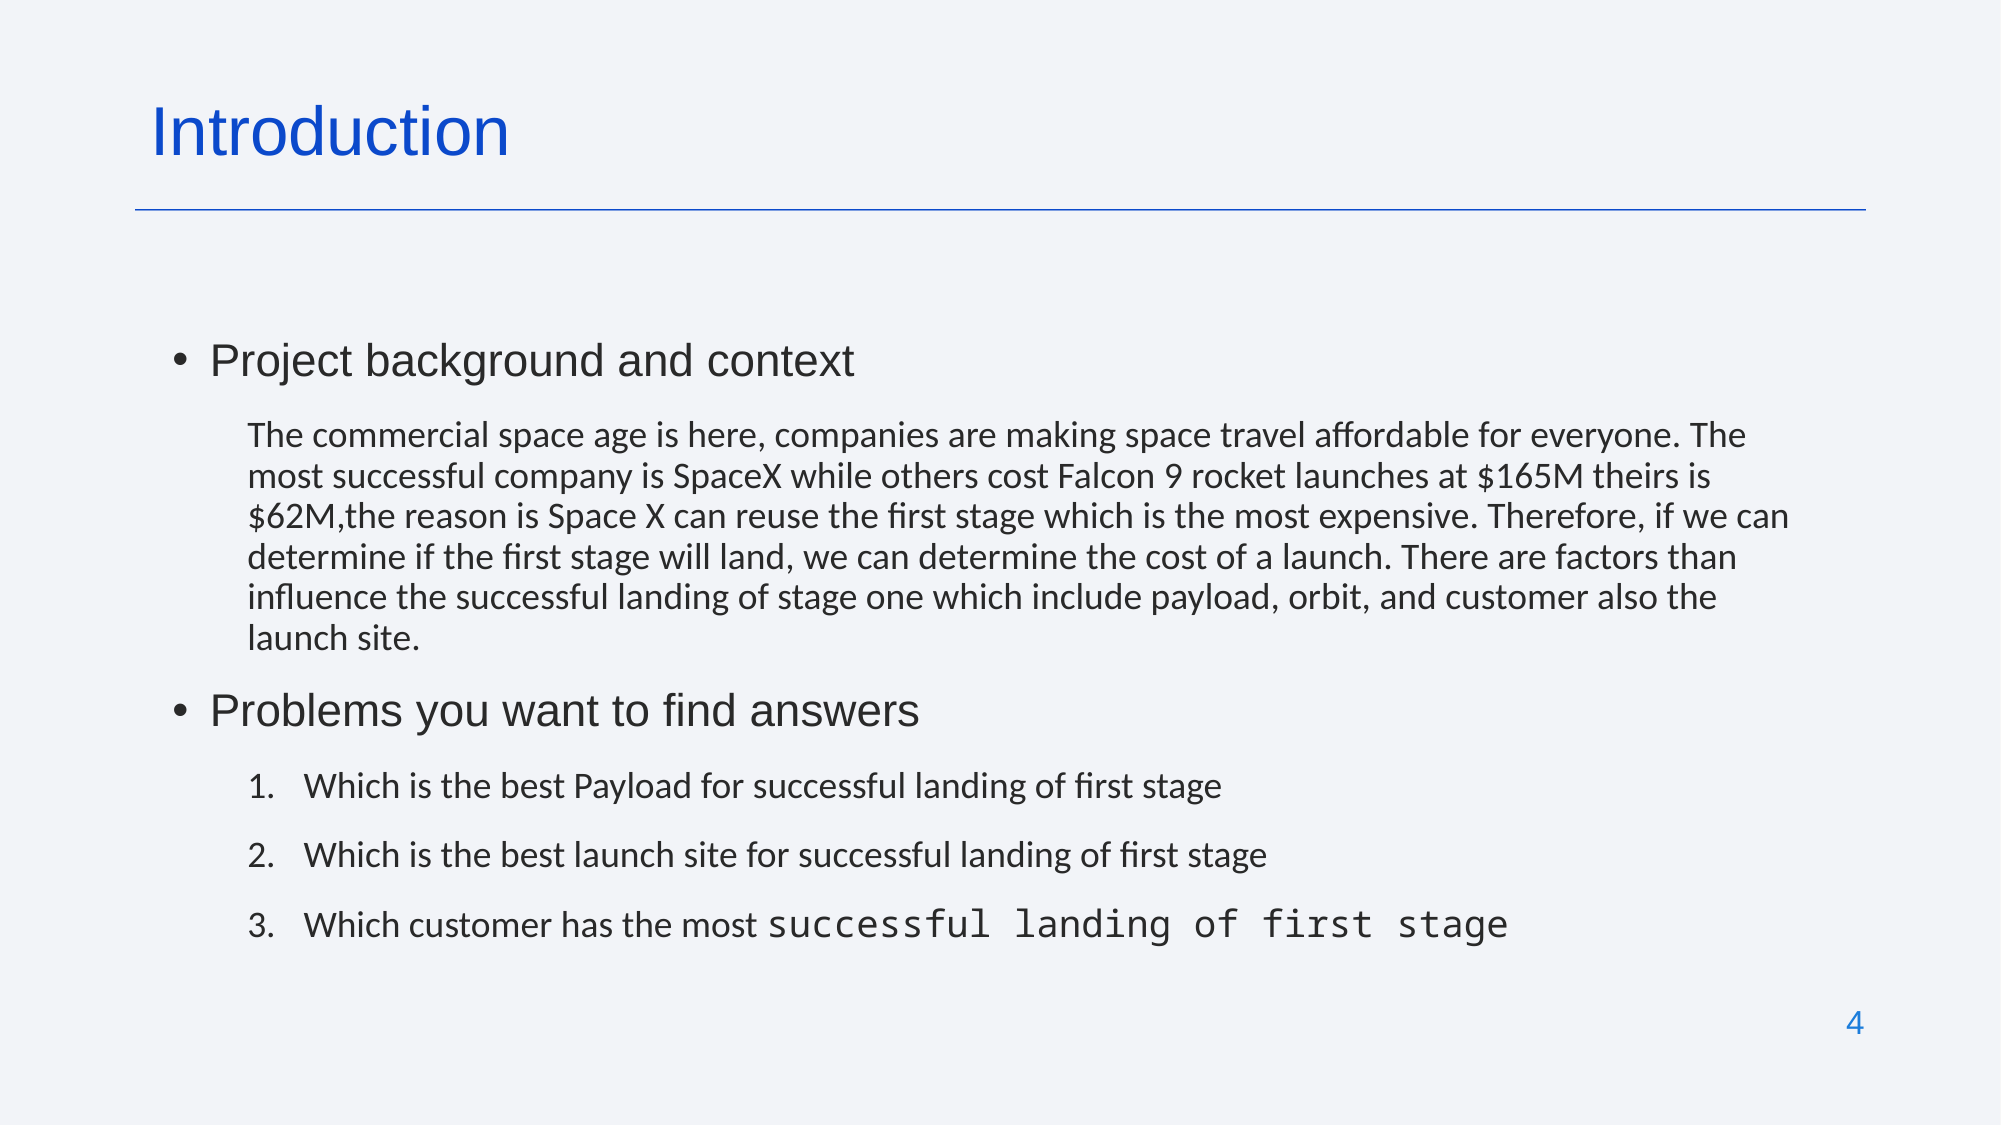

Introduction
Project background and context
The commercial space age is here, companies are making space travel affordable for everyone. The most successful company is SpaceX while others cost Falcon 9 rocket launches at $165M theirs is $62M,the reason is Space X can reuse the first stage which is the most expensive. Therefore, if we can determine if the first stage will land, we can determine the cost of a launch. There are factors than influence the successful landing of stage one which include payload, orbit, and customer also the launch site.
Problems you want to find answers
Which is the best Payload for successful landing of first stage
Which is the best launch site for successful landing of first stage
Which customer has the most successful landing of first stage

4